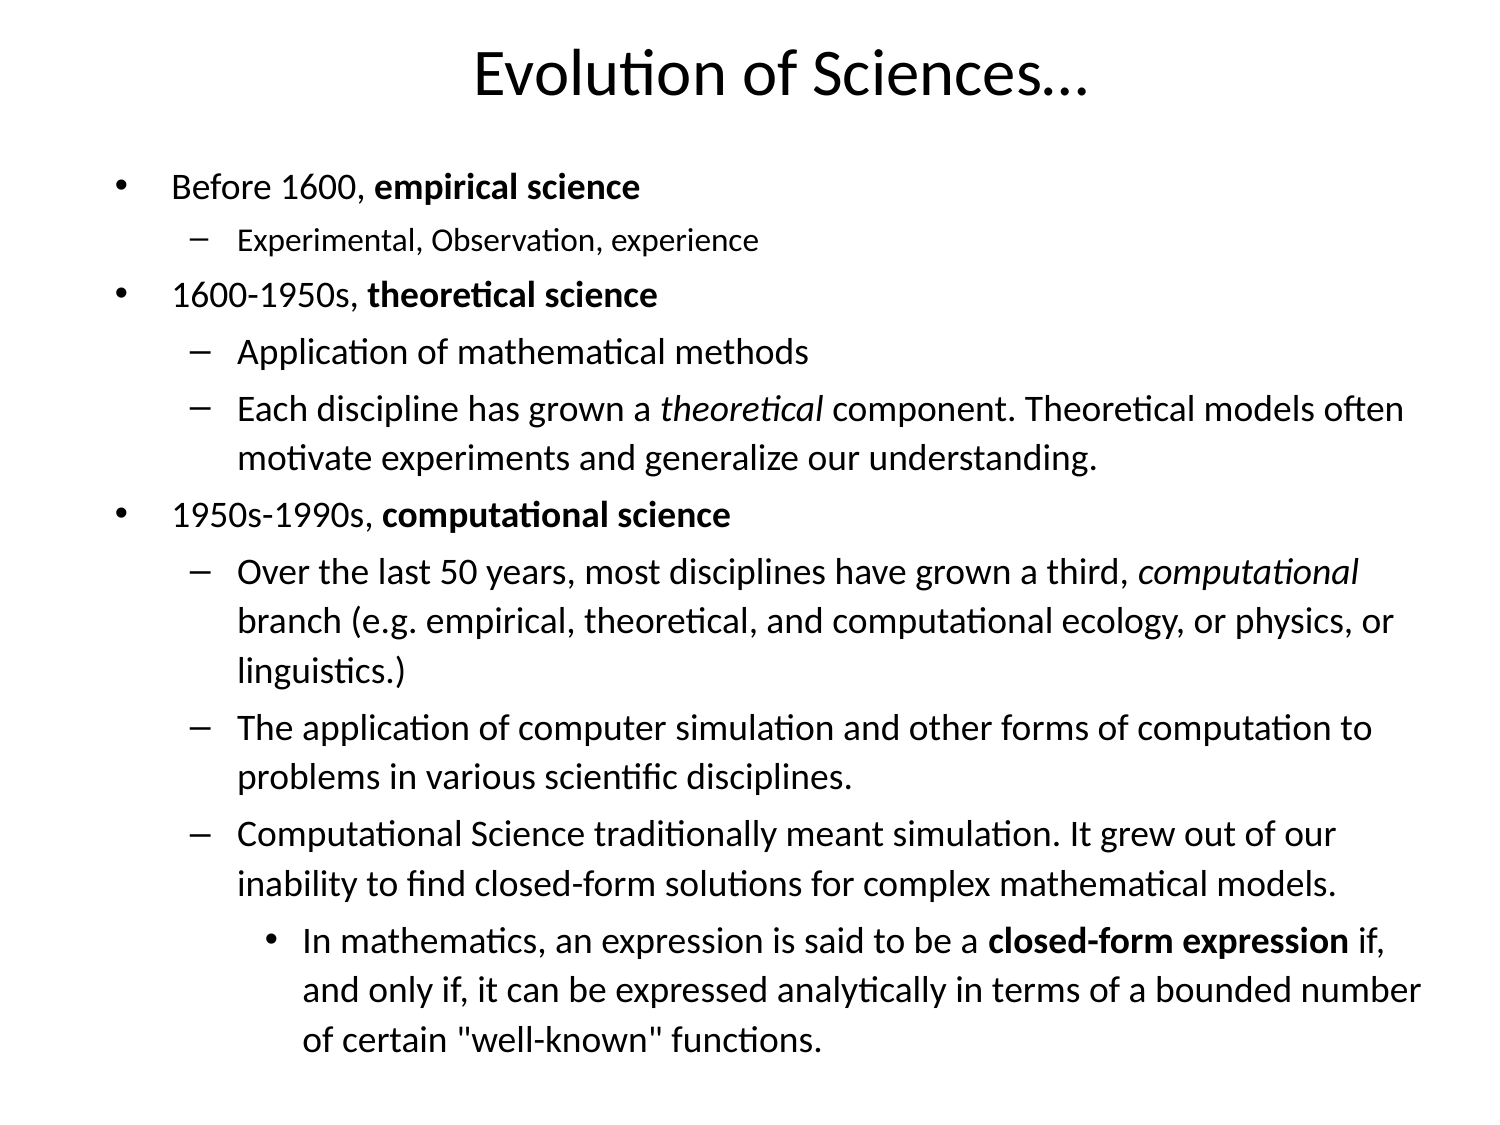

# Evolution of Sciences…
Before 1600, empirical science
Experimental, Observation, experience
1600-1950s, theoretical science
Application of mathematical methods
Each discipline has grown a theoretical component. Theoretical models often motivate experiments and generalize our understanding.
1950s-1990s, computational science
Over the last 50 years, most disciplines have grown a third, computational branch (e.g. empirical, theoretical, and computational ecology, or physics, or linguistics.)
The application of computer simulation and other forms of computation to problems in various scientific disciplines.
Computational Science traditionally meant simulation. It grew out of our inability to find closed-form solutions for complex mathematical models.
In mathematics, an expression is said to be a closed-form expression if, and only if, it can be expressed analytically in terms of a bounded number of certain "well-known" functions.